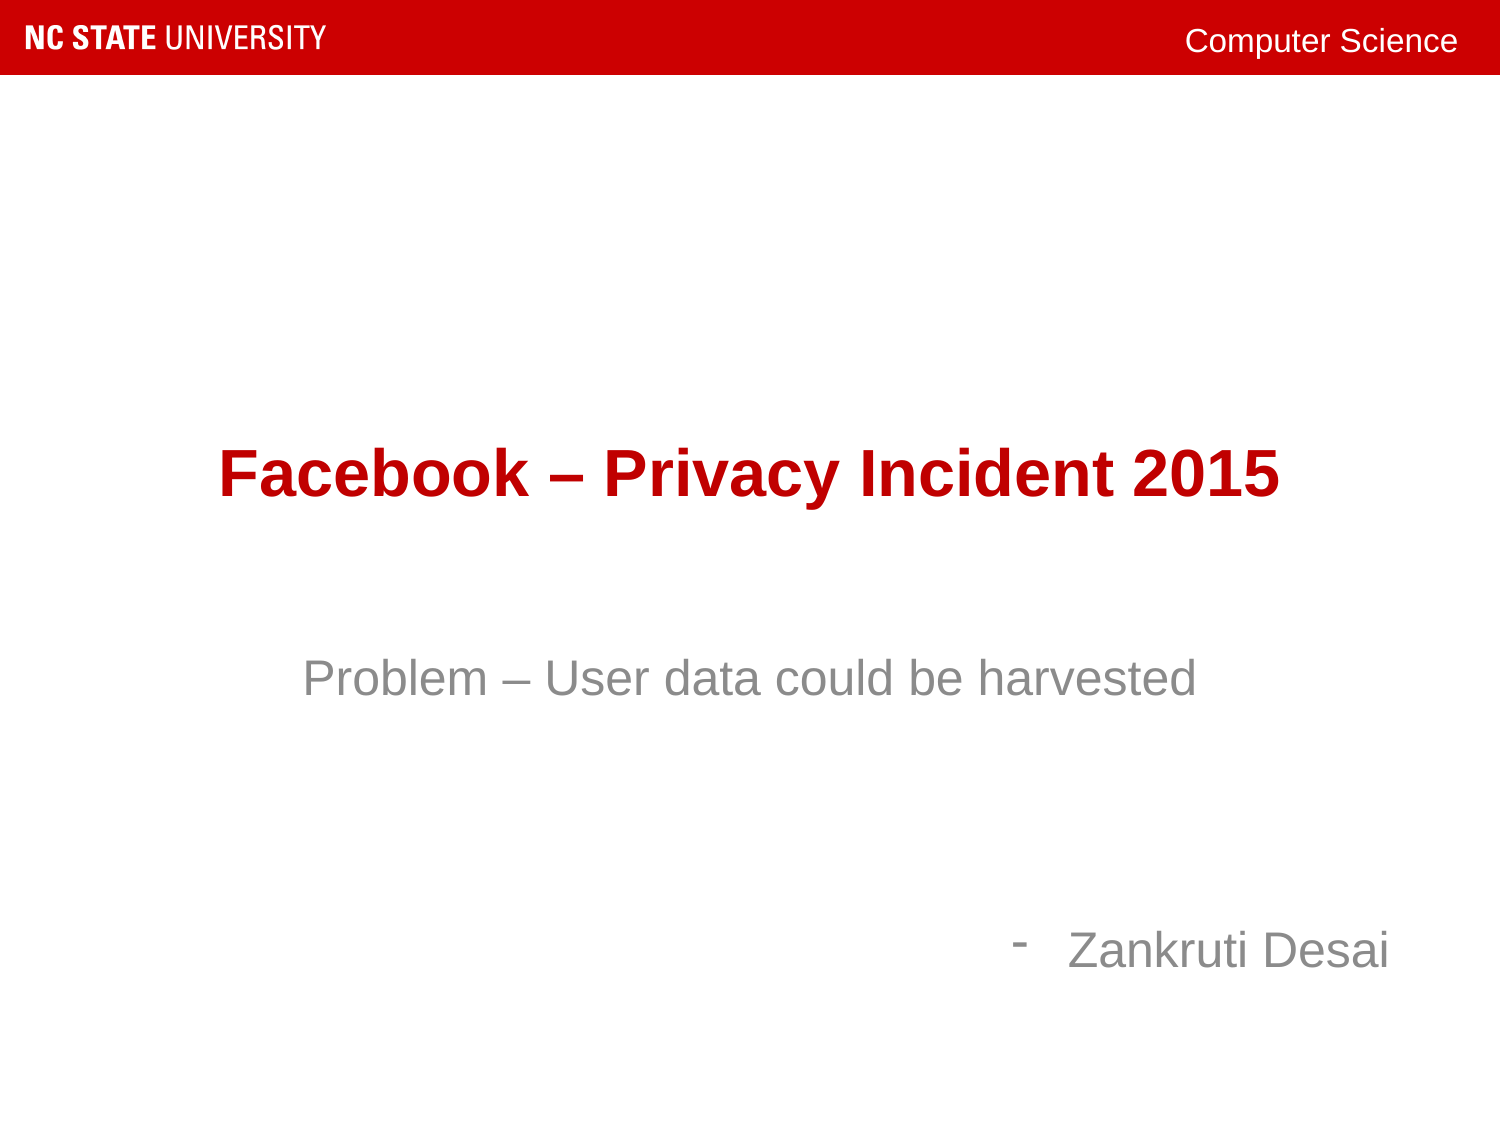

# Facebook – Privacy Incident 2015
Problem – User data could be harvested
Zankruti Desai